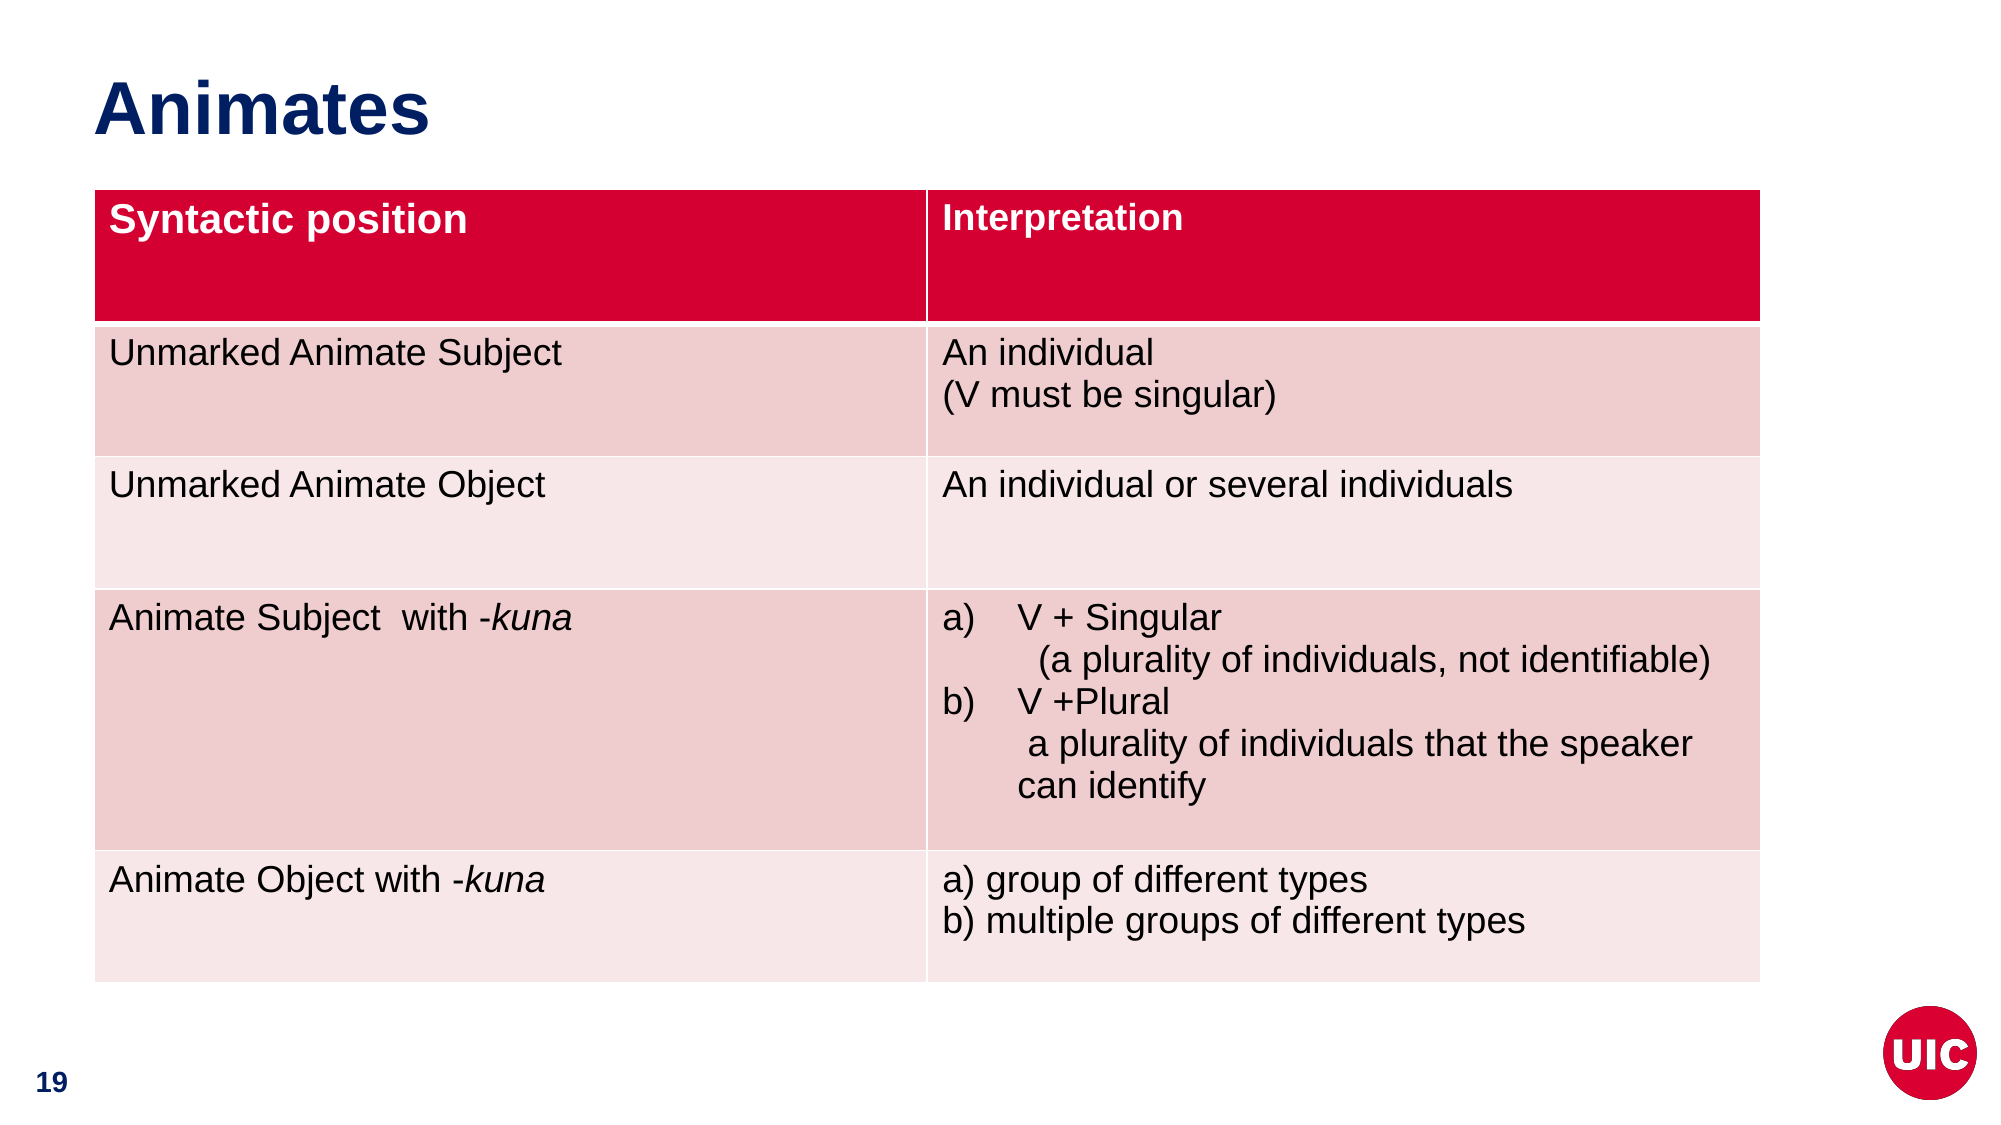

# Animates
| Syntactic position | Interpretation |
| --- | --- |
| Unmarked Animate Subject | An individual (V must be singular) |
| Unmarked Animate Object | An individual or several individuals |
| Animate Subject with -kuna | V + Singular (a plurality of individuals, not identifiable) V +Plural a plurality of individuals that the speaker can identify |
| Animate Object with -kuna | a) group of different types b) multiple groups of different types |